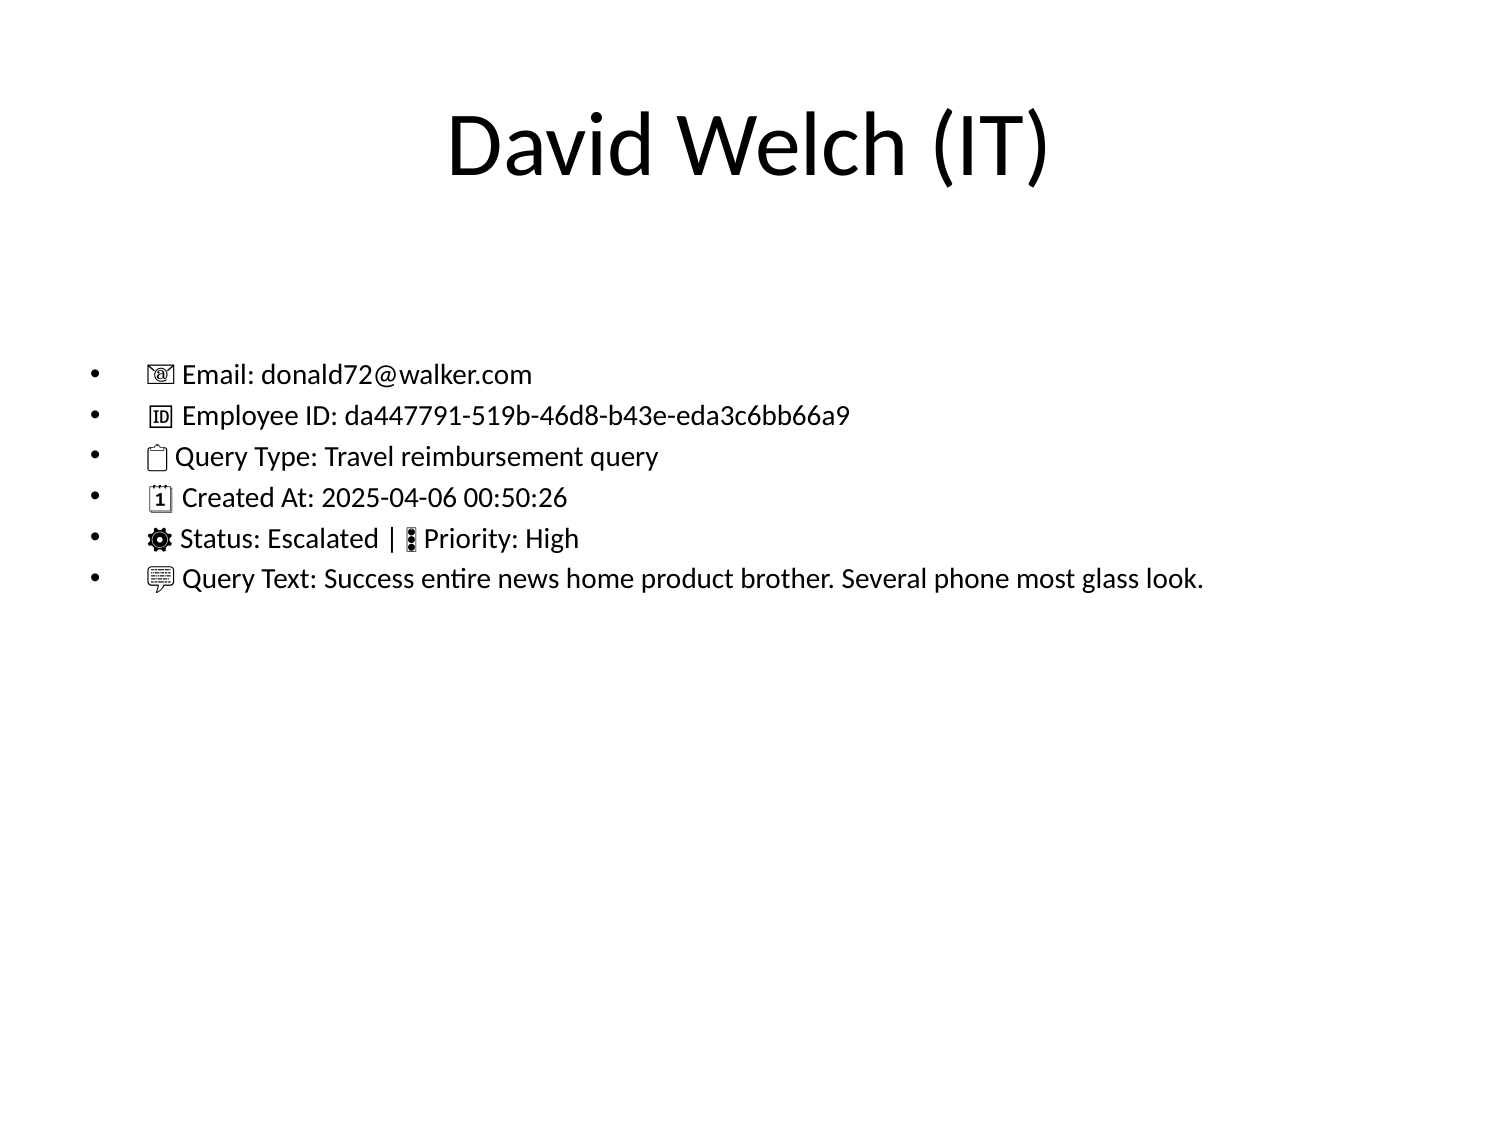

# David Welch (IT)

📧 Email: donald72@walker.com
🆔 Employee ID: da447791-519b-46d8-b43e-eda3c6bb66a9
📋 Query Type: Travel reimbursement query
🗓 Created At: 2025-04-06 00:50:26
⚙ Status: Escalated | 🚦 Priority: High
💬 Query Text: Success entire news home product brother. Several phone most glass look.